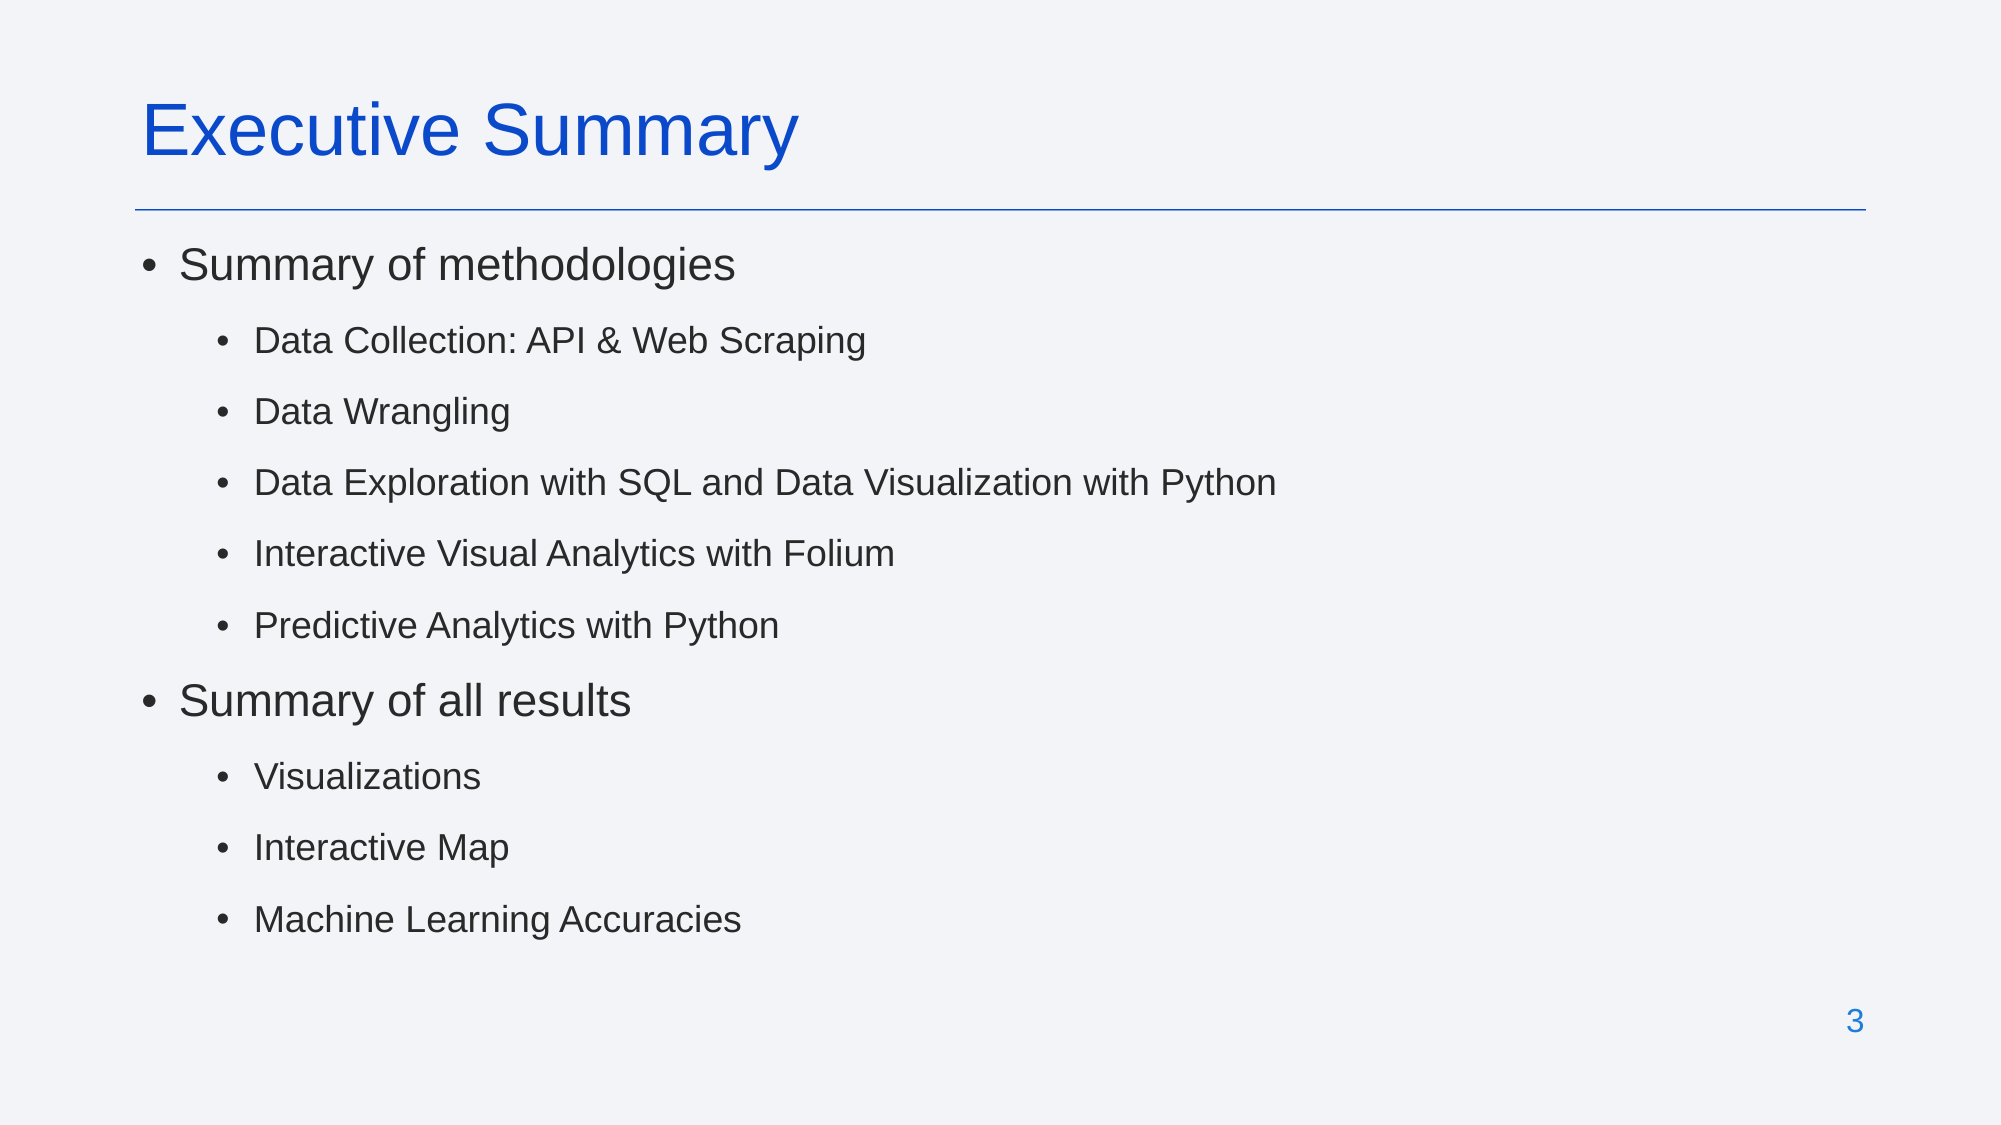

Executive Summary
Summary of methodologies
Data Collection: API & Web Scraping
Data Wrangling
Data Exploration with SQL and Data Visualization with Python
Interactive Visual Analytics with Folium
Predictive Analytics with Python
Summary of all results
Visualizations
Interactive Map
Machine Learning Accuracies

3